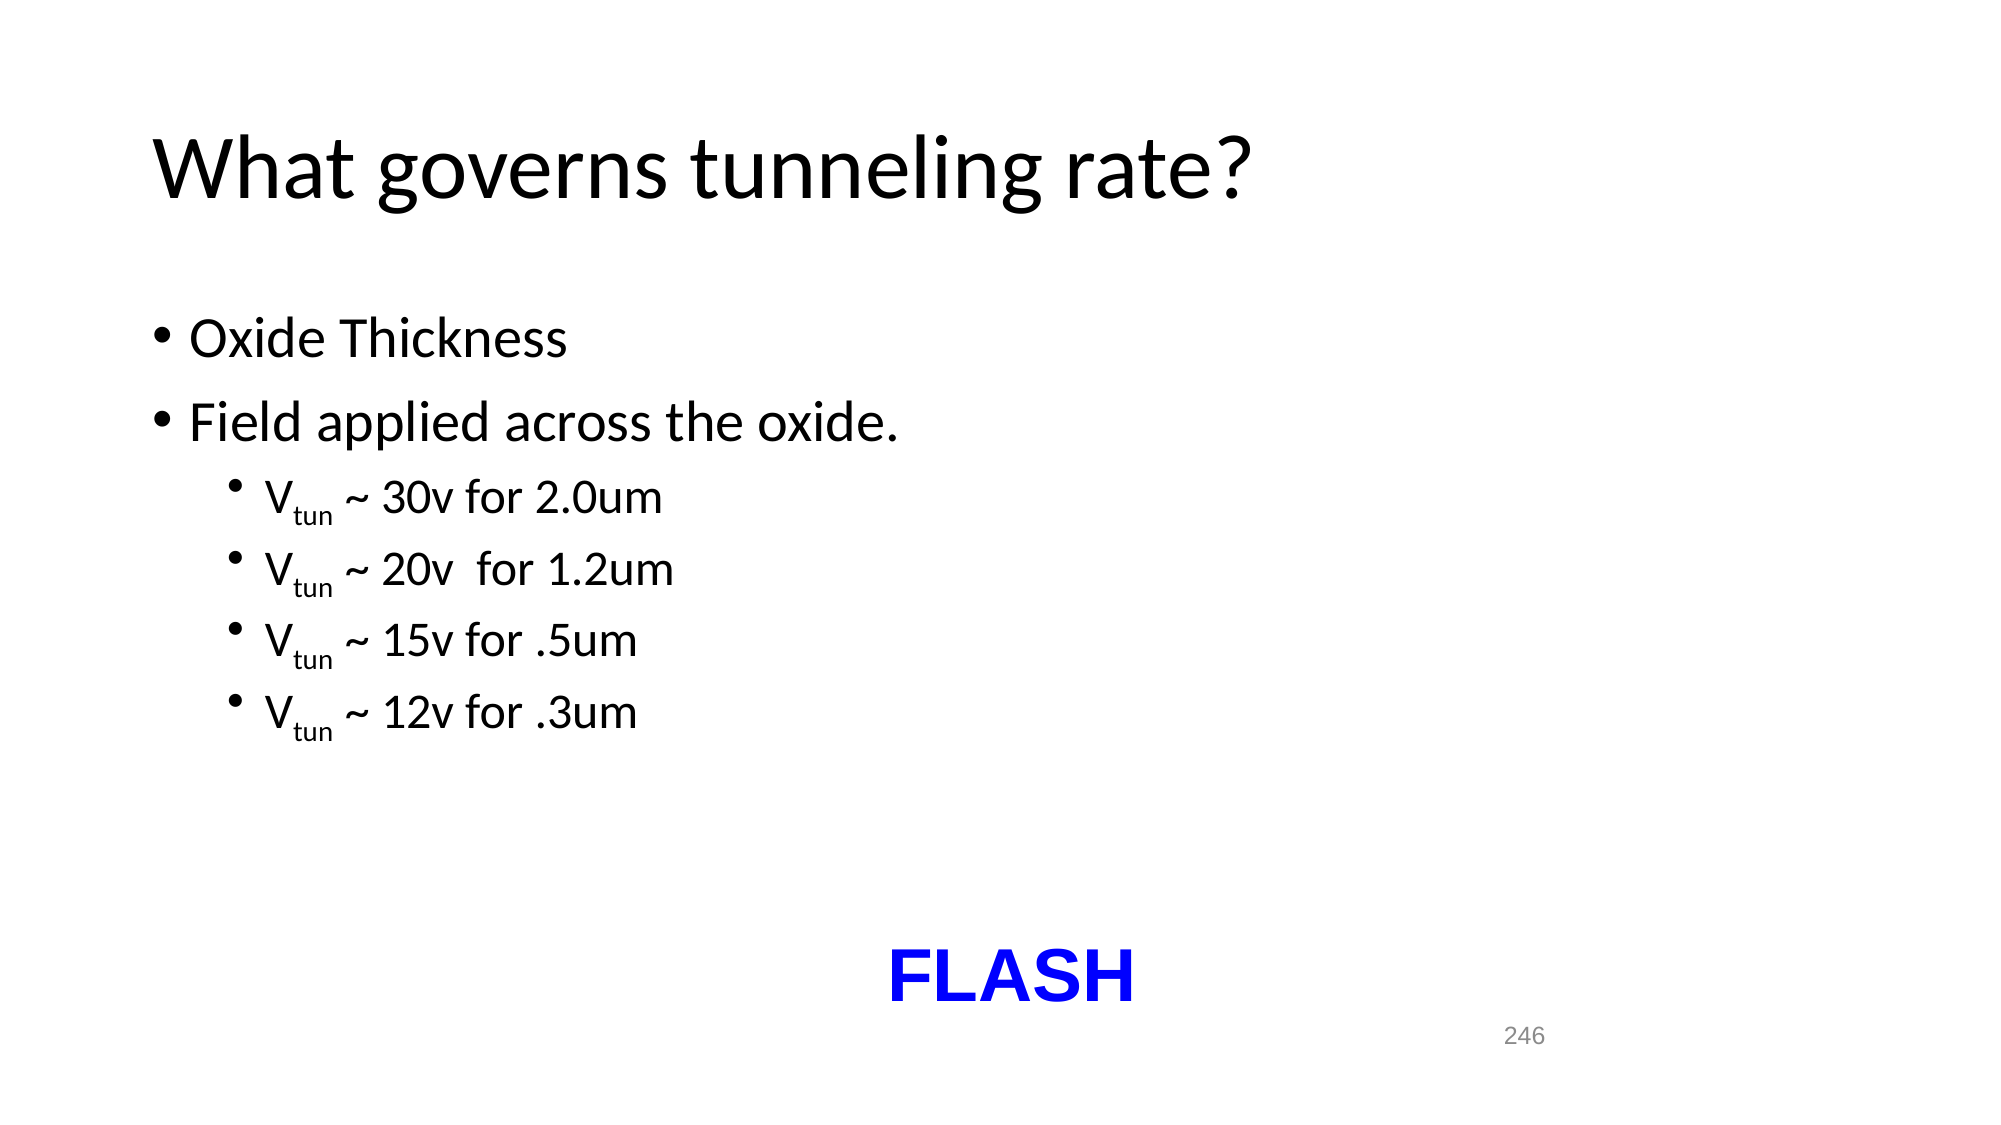

# What governs tunneling rate?
Oxide Thickness
Field applied across the oxide.
Vtun ~ 30v for 2.0um
Vtun ~ 20v  for 1.2um
Vtun ~ 15v for .5um
Vtun ~ 12v for .3um
FLASH
246